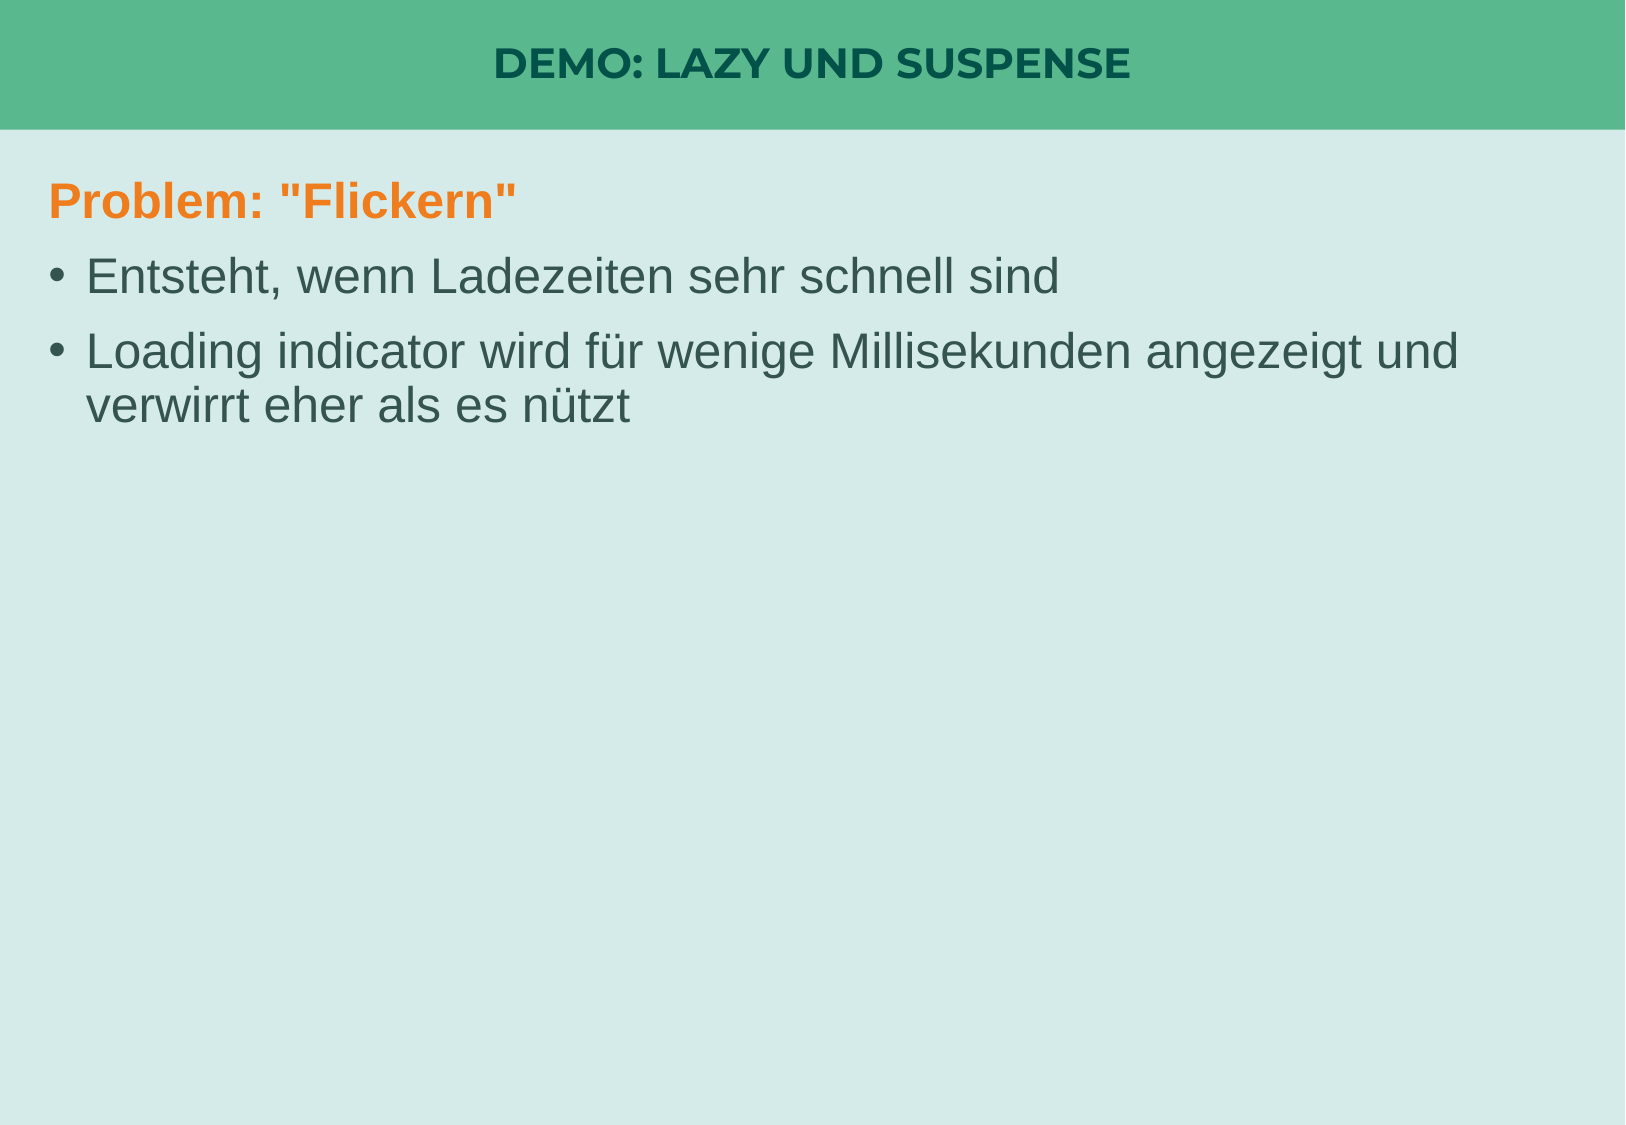

# Demo: Lazy und Suspense
Problem: "Flickern"
Entsteht, wenn Ladezeiten sehr schnell sind
Loading indicator wird für wenige Millisekunden angezeigt und verwirrt eher als es nützt